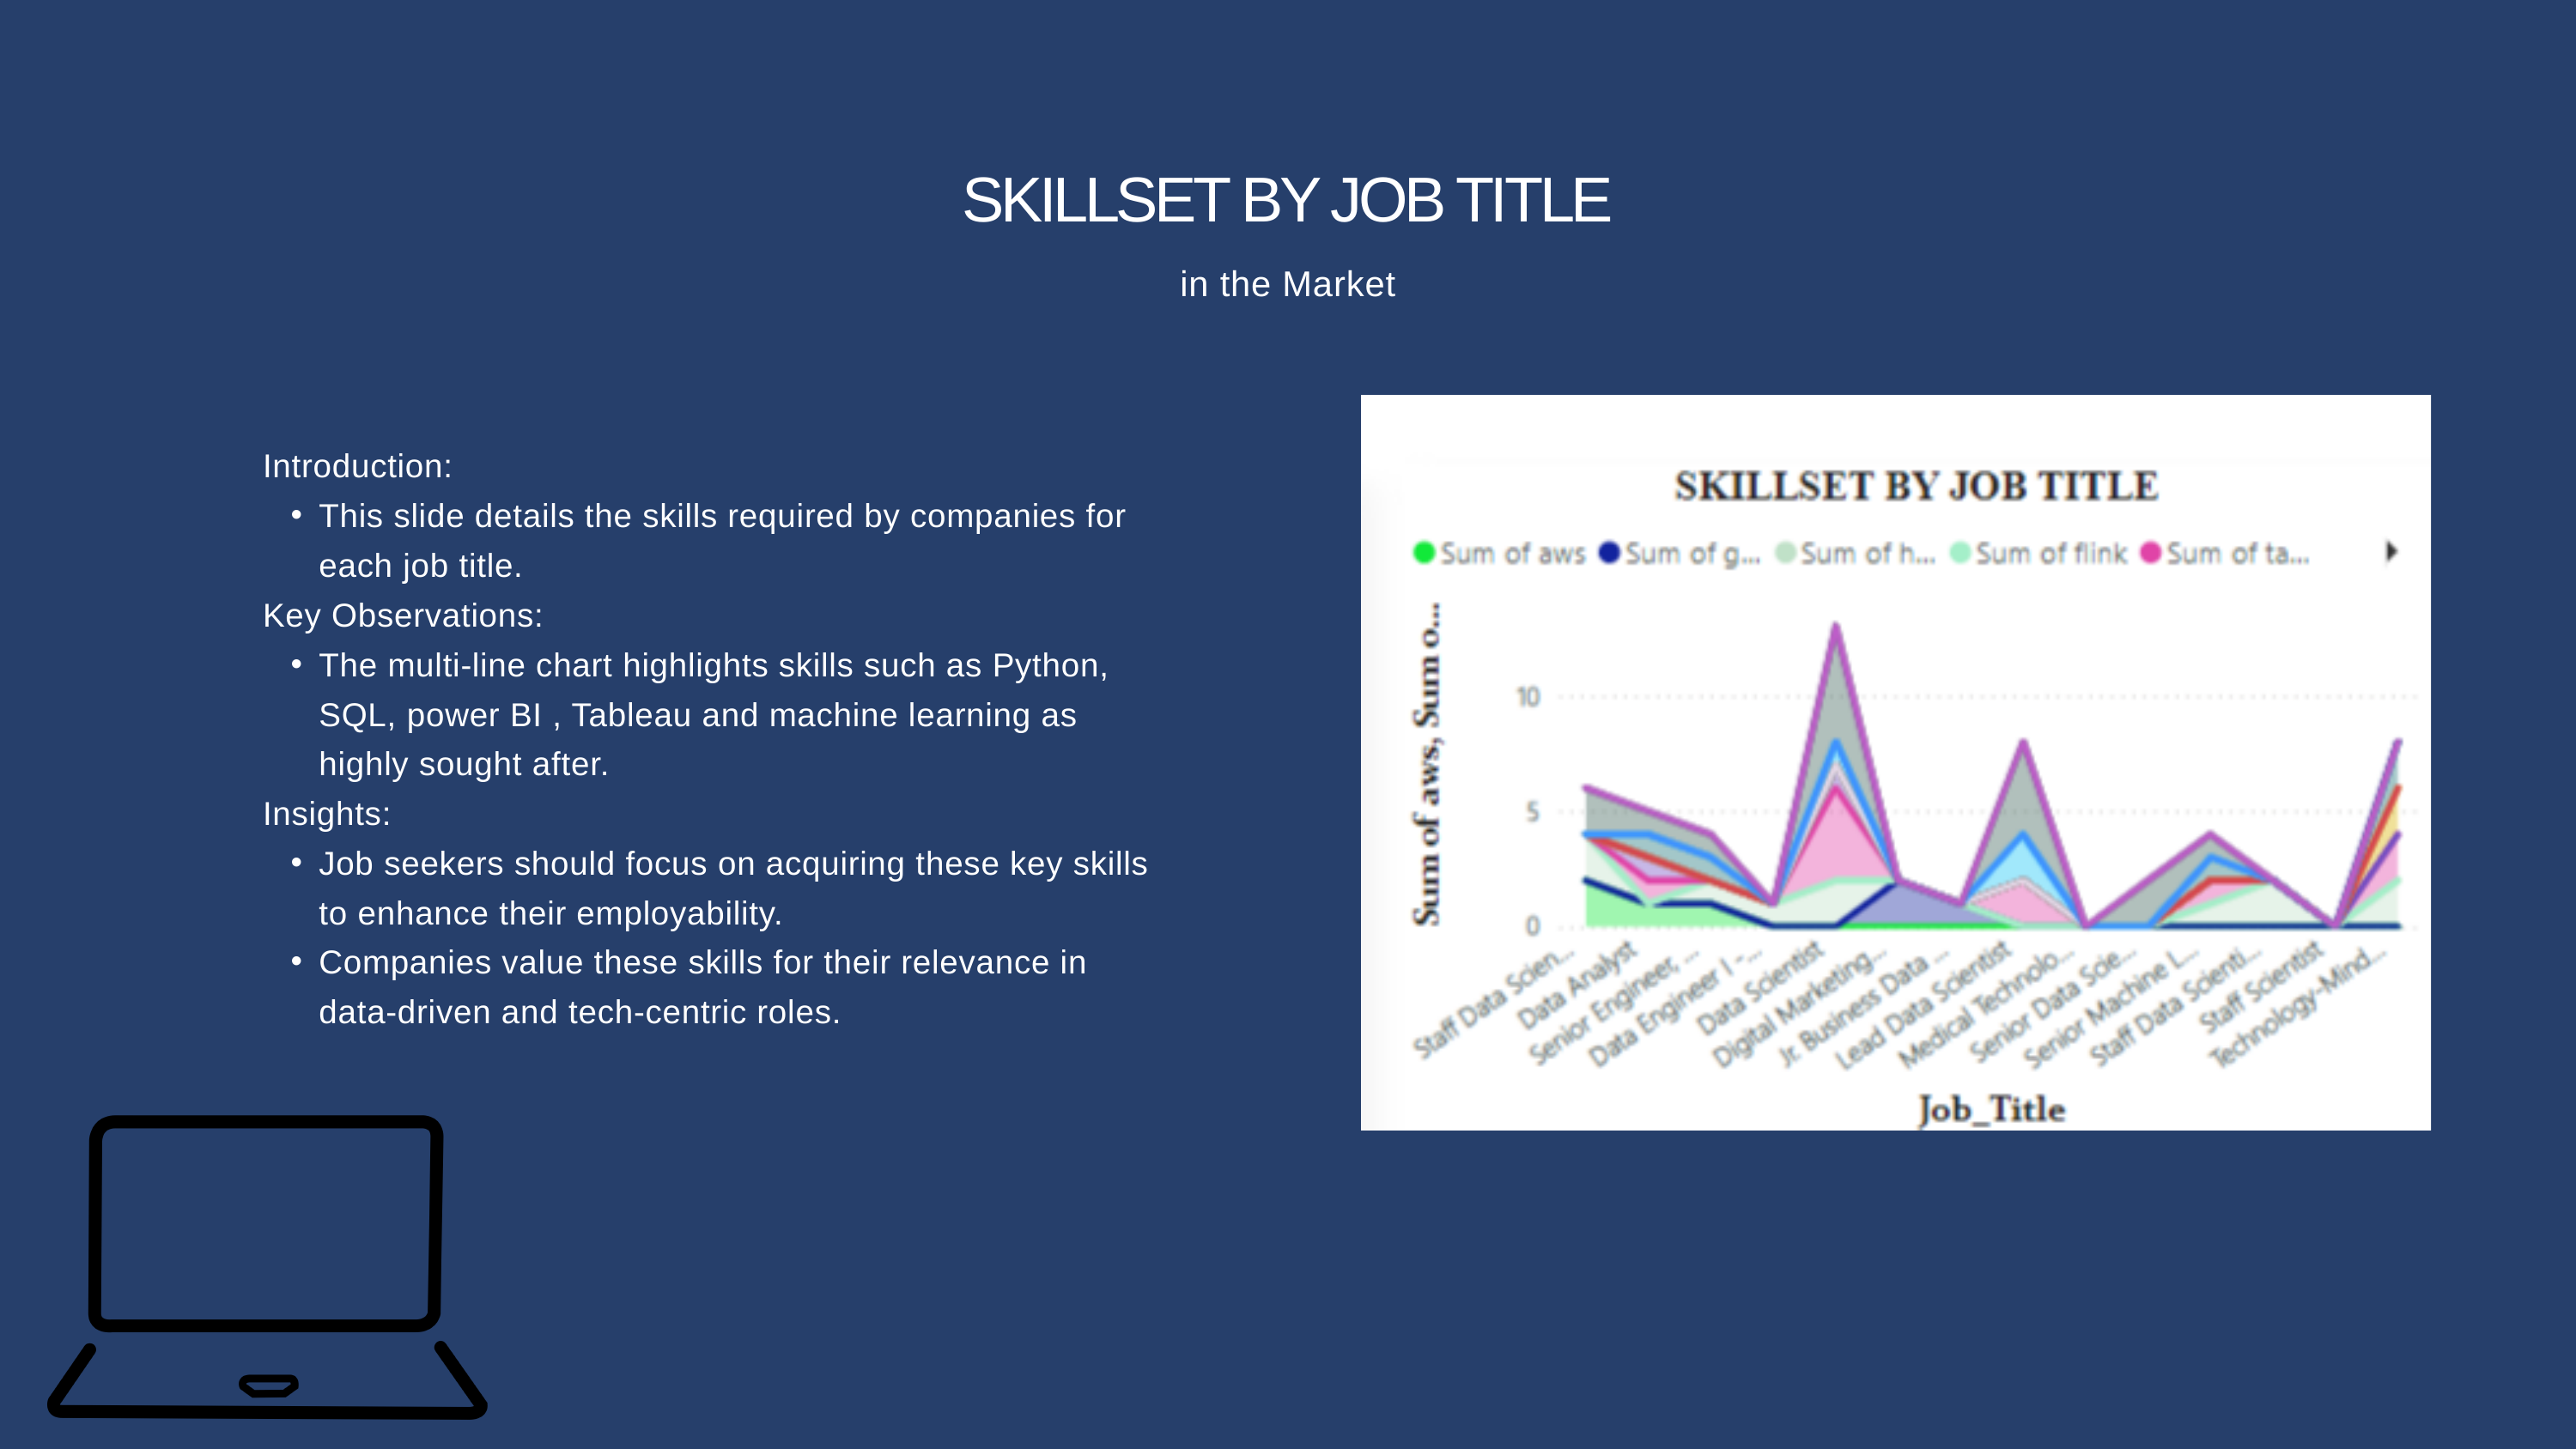

SKILLSET BY JOB TITLE
in the Market

Introduction:
This slide details the skills required by companies for each job title.
Key Observations:
The multi-line chart highlights skills such as Python, SQL, power BI , Tableau and machine learning as highly sought after.
Insights:
Job seekers should focus on acquiring these key skills to enhance their employability.
Companies value these skills for their relevance in data-driven and tech-centric roles.